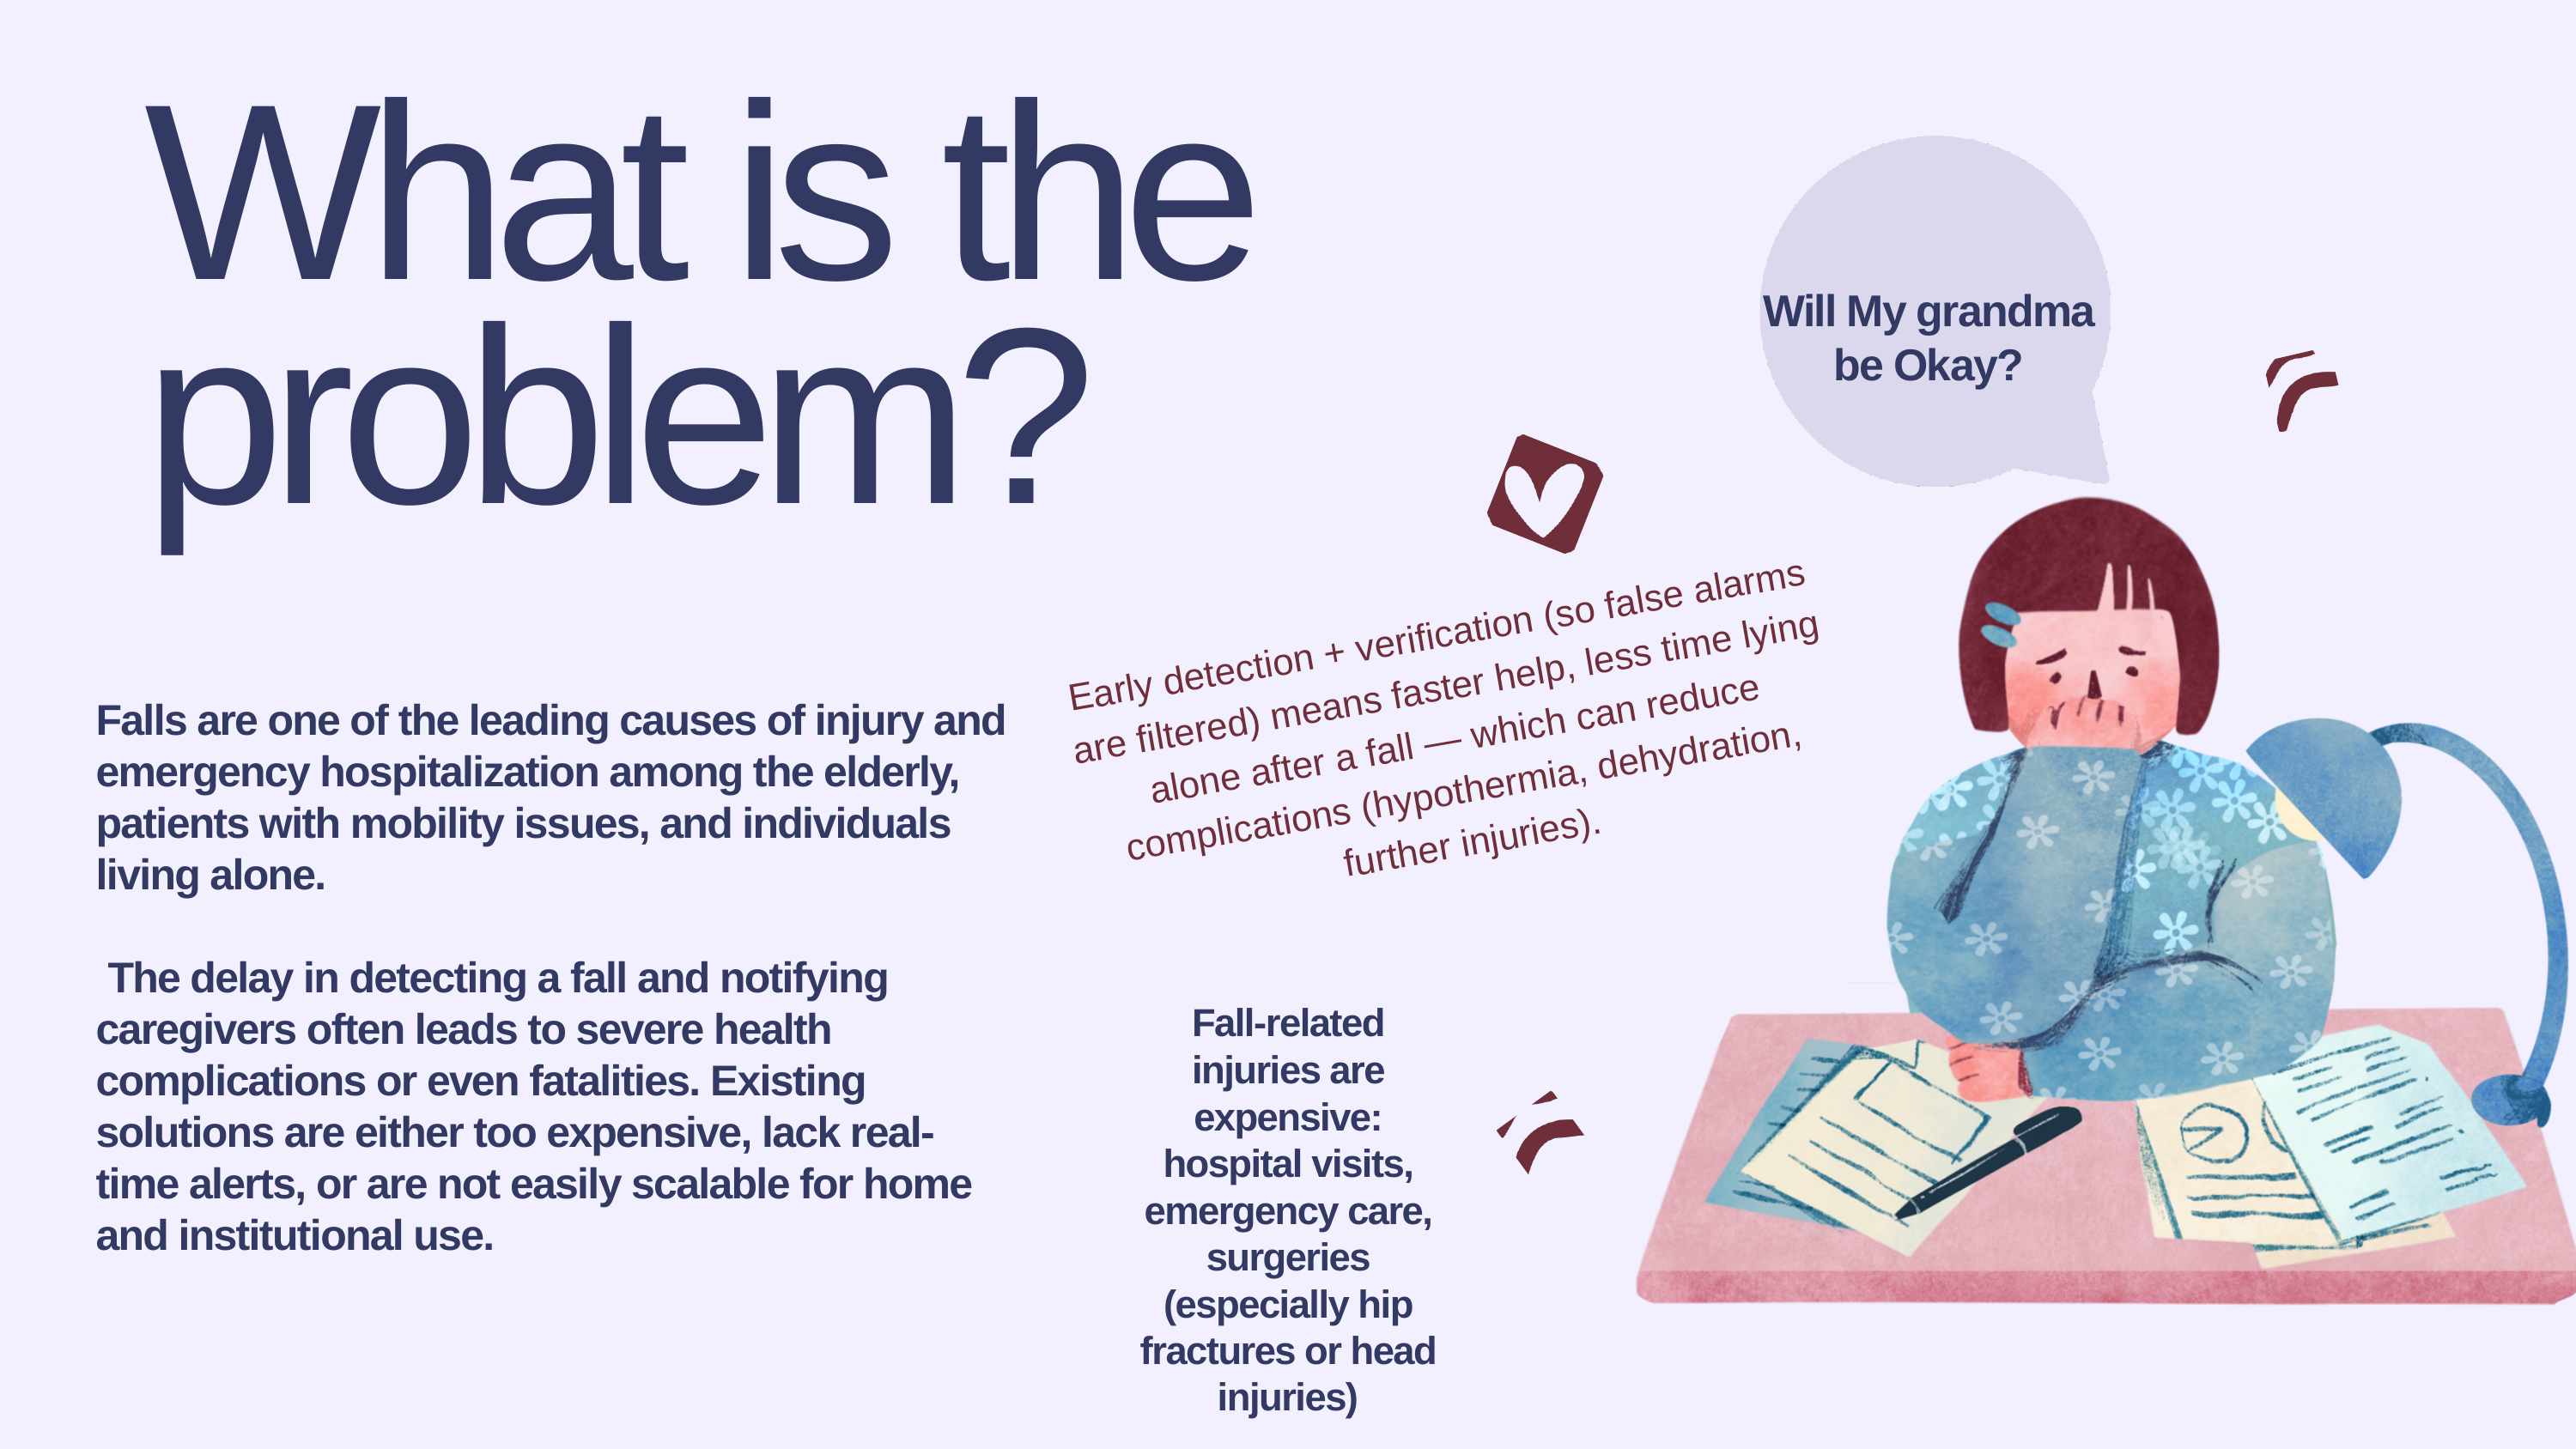

What is the problem?

Will My grandma be Okay?

Early detection + verification (so false alarms are filtered) means faster help, less time lying alone after a fall — which can reduce complications (hypothermia, dehydration, further injuries).
Falls are one of the leading causes of injury and emergency hospitalization among the elderly, patients with mobility issues, and individuals living alone.

 The delay in detecting a fall and notifying caregivers often leads to severe health complications or even fatalities. Existing solutions are either too expensive, lack real-time alerts, or are not easily scalable for home and institutional use.

Fall-related injuries are expensive: hospital visits, emergency care, surgeries (especially hip fractures or head injuries)